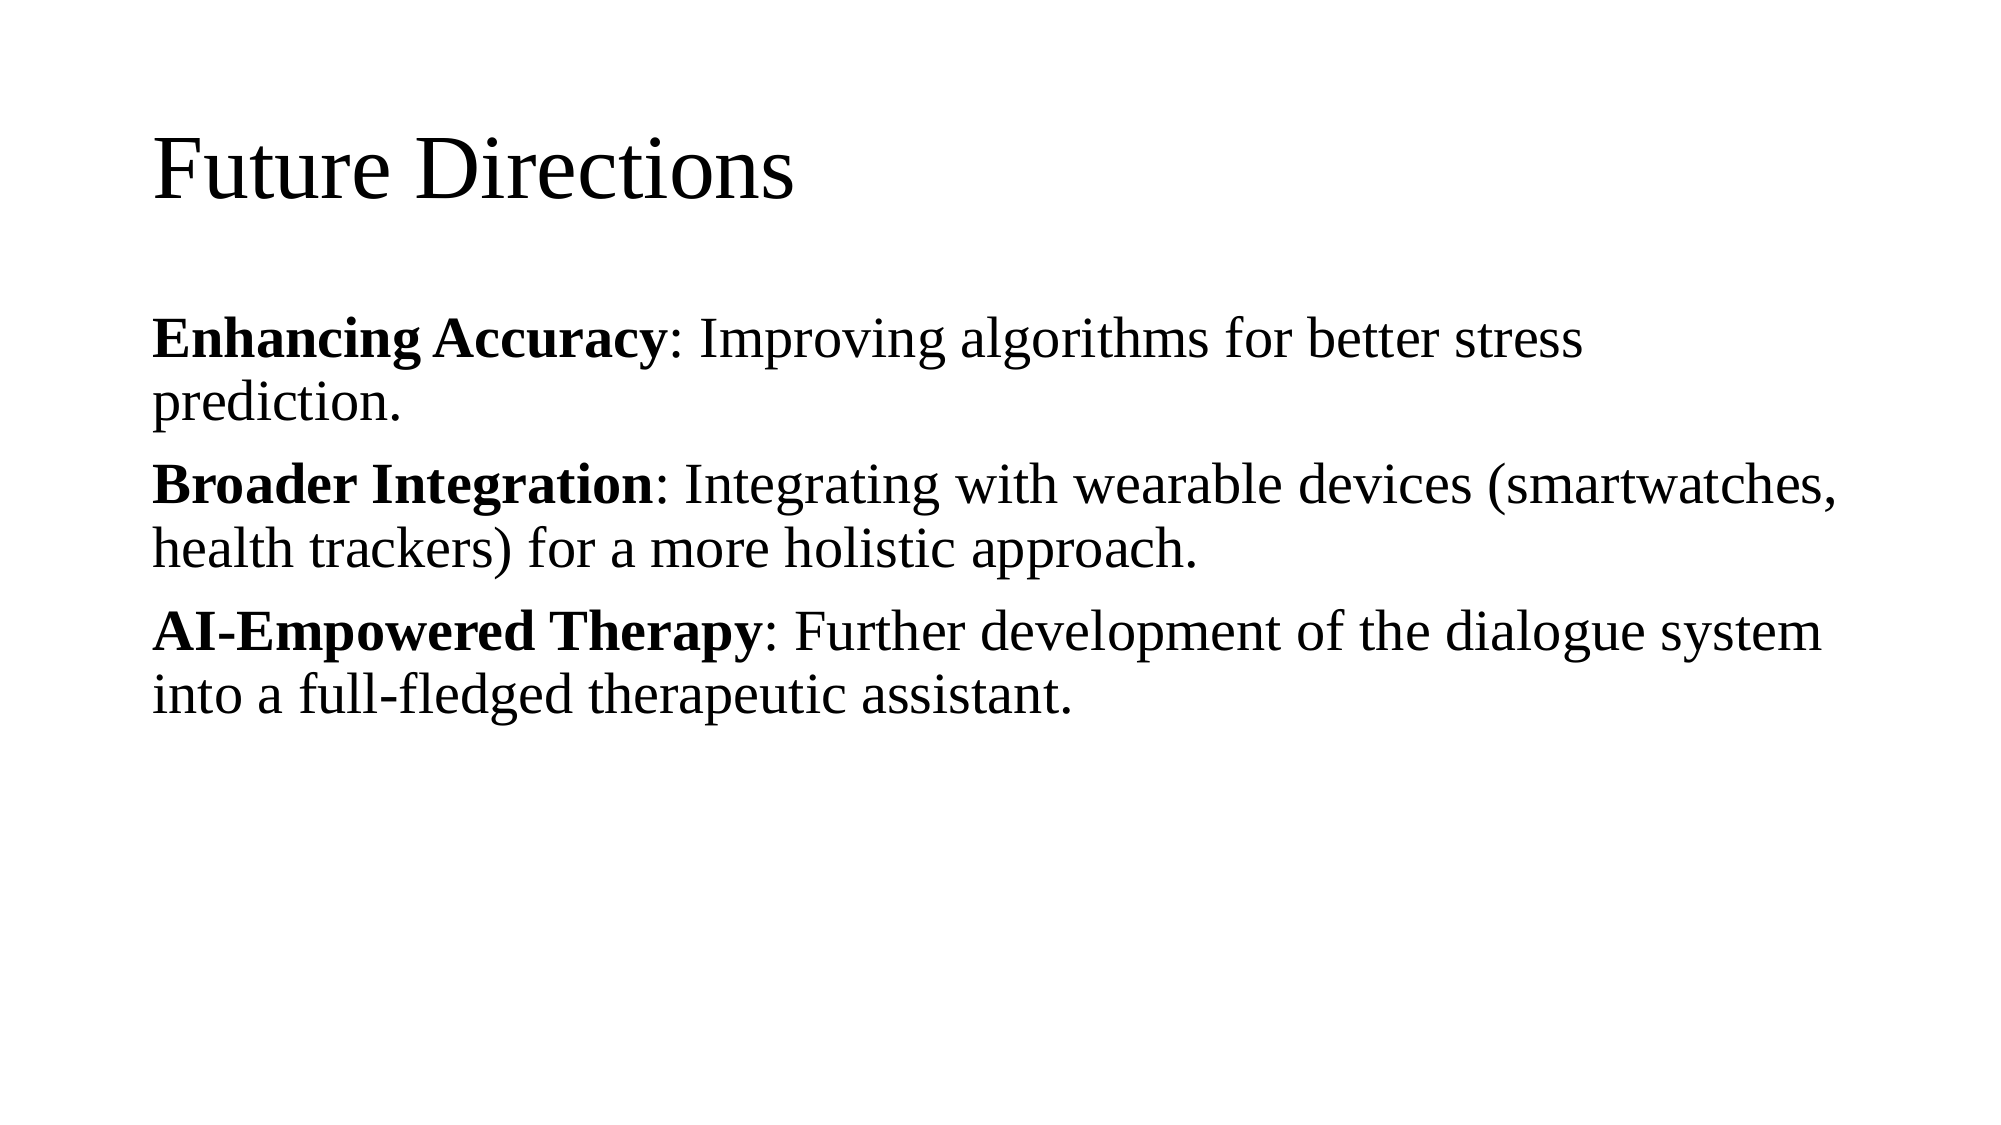

# Future Directions
Enhancing Accuracy: Improving algorithms for better stress prediction.
Broader Integration: Integrating with wearable devices (smartwatches, health trackers) for a more holistic approach.
AI-Empowered Therapy: Further development of the dialogue system into a full-fledged therapeutic assistant.